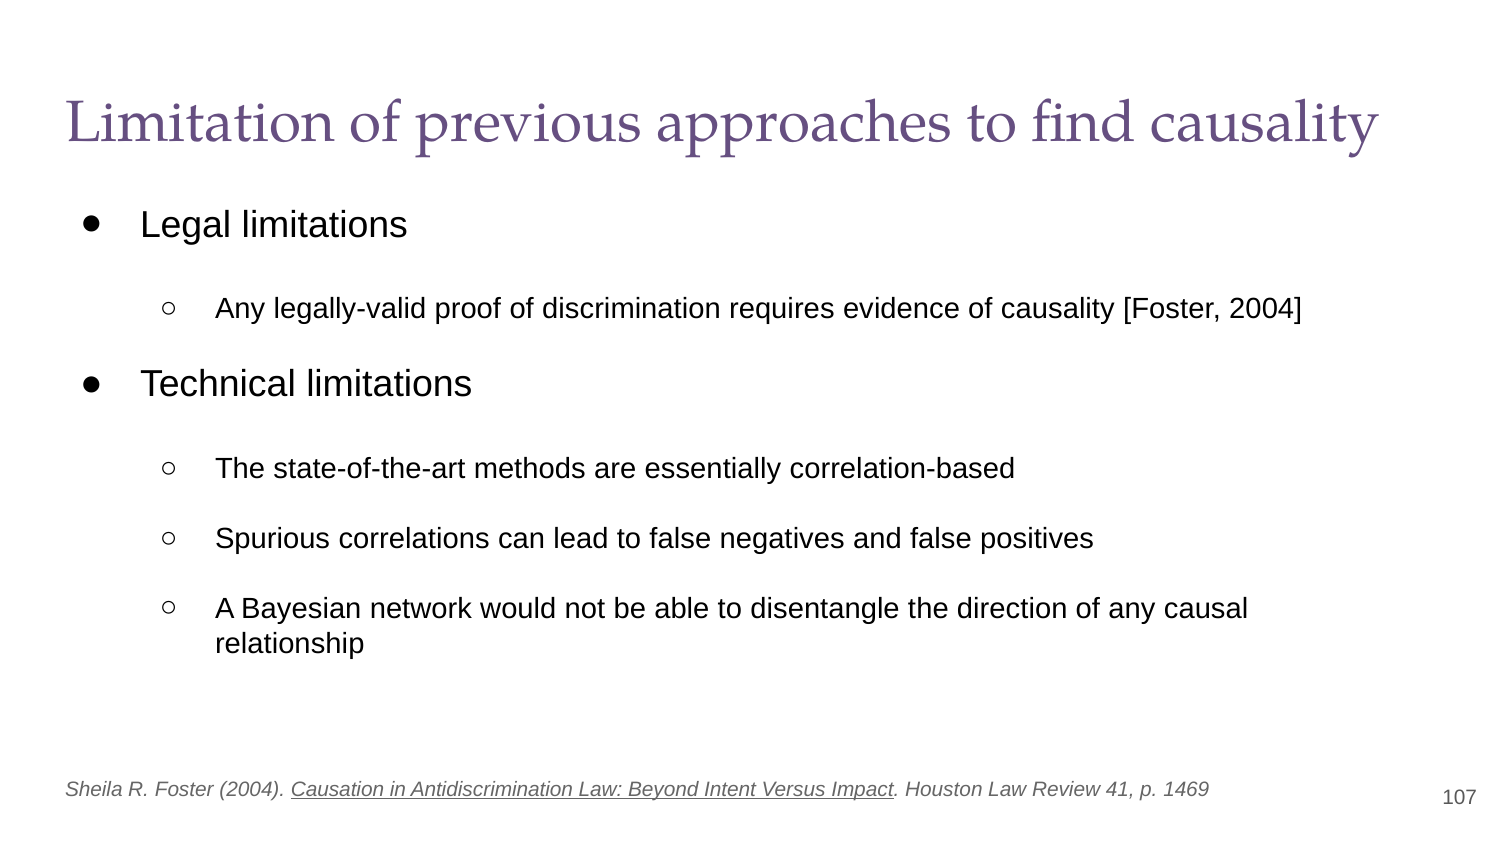

# Limitation of previous approaches to find causality
Legal limitations

Any legally-valid proof of discrimination requires evidence of causality [Foster, 2004]

Technical limitations

The state-of-the-art methods are essentially correlation-based

Spurious correlations can lead to false negatives and false positives

A Bayesian network would not be able to disentangle the direction of any causal relationship
Sheila R. Foster (2004). Causation in Antidiscrimination Law: Beyond Intent Versus Impact. Houston Law Review 41, p. 1469
107